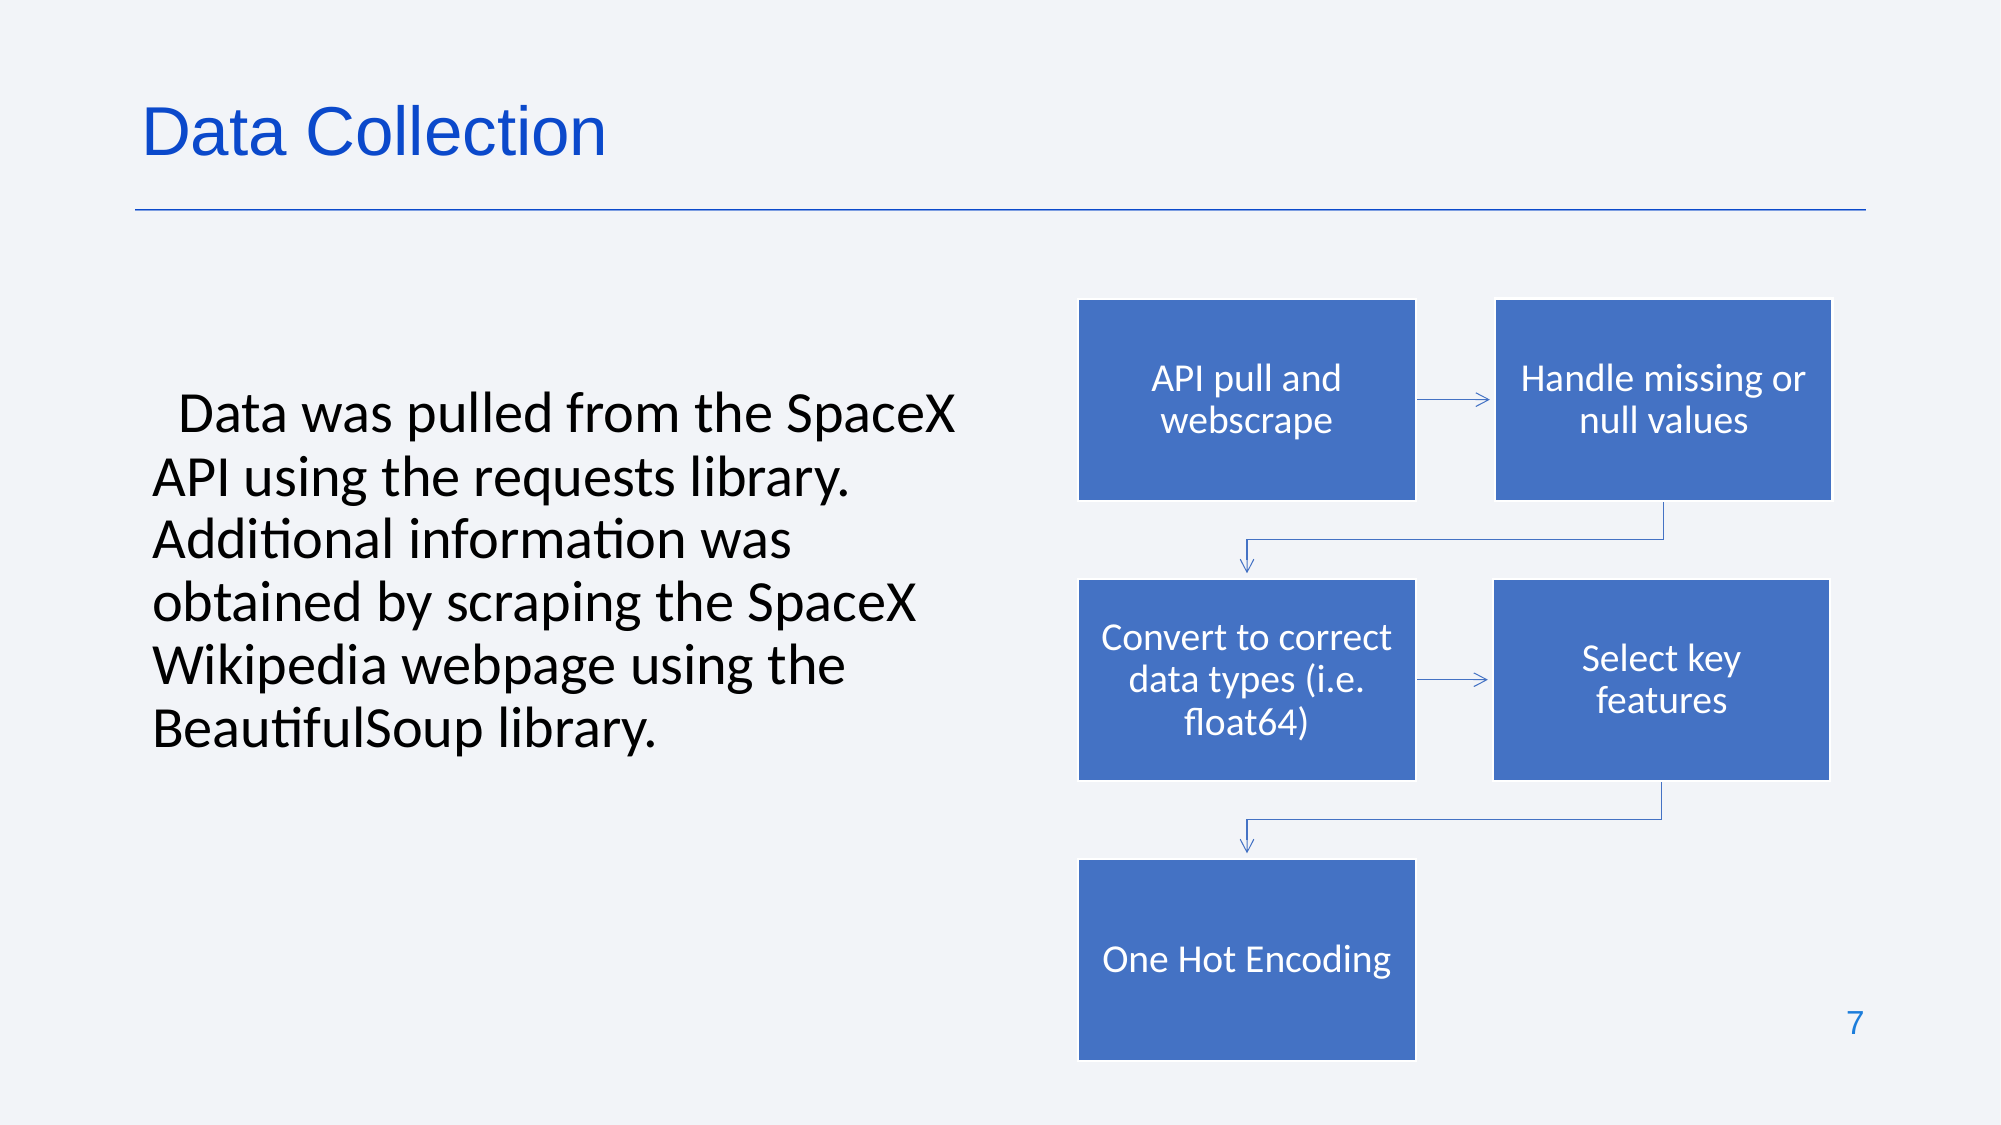

Data Collection

API pull and webscrape

Handle missing or null values

Convert to correct data types (i.e. float64)

Select key features
One Hot Encoding

  Data was pulled from the SpaceX API using the requests library.  Additional information was obtained by scraping the SpaceX Wikipedia webpage using the BeautifulSoup library.

7